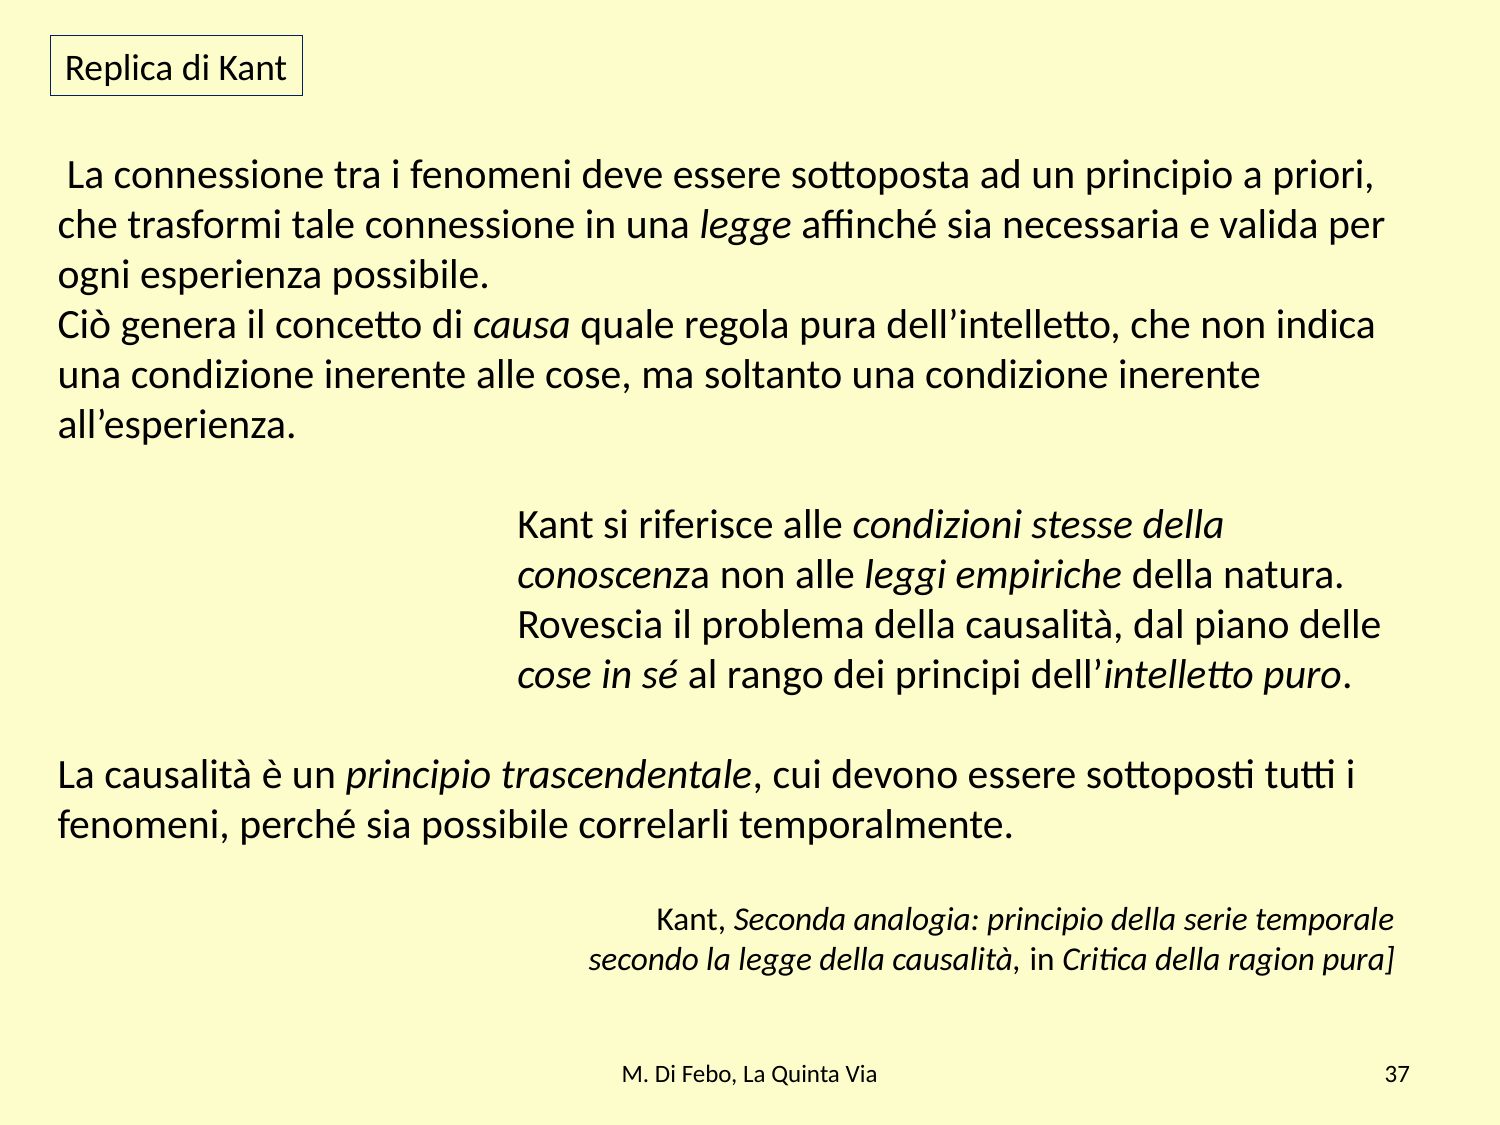

Replica di Kant
 La connessione tra i fenomeni deve essere sottoposta ad un principio a priori, che trasformi tale connessione in una legge affinché sia necessaria e valida per ogni esperienza possibile.
Ciò genera il concetto di causa quale regola pura dell’intelletto, che non indica una condizione inerente alle cose, ma soltanto una condizione inerente all’esperienza.

Kant si riferisce alle condizioni stesse della conoscenza non alle leggi empiriche della natura.
Rovescia il problema della causalità, dal piano delle cose in sé al rango dei principi dell’intelletto puro.

La causalità è un principio trascendentale, cui devono essere sottoposti tutti i fenomeni, perché sia possibile correlarli temporalmente.

Kant, Seconda analogia: principio della serie temporale secondo la legge della causalità, in Critica della ragion pura]
M. Di Febo, La Quinta Via
37